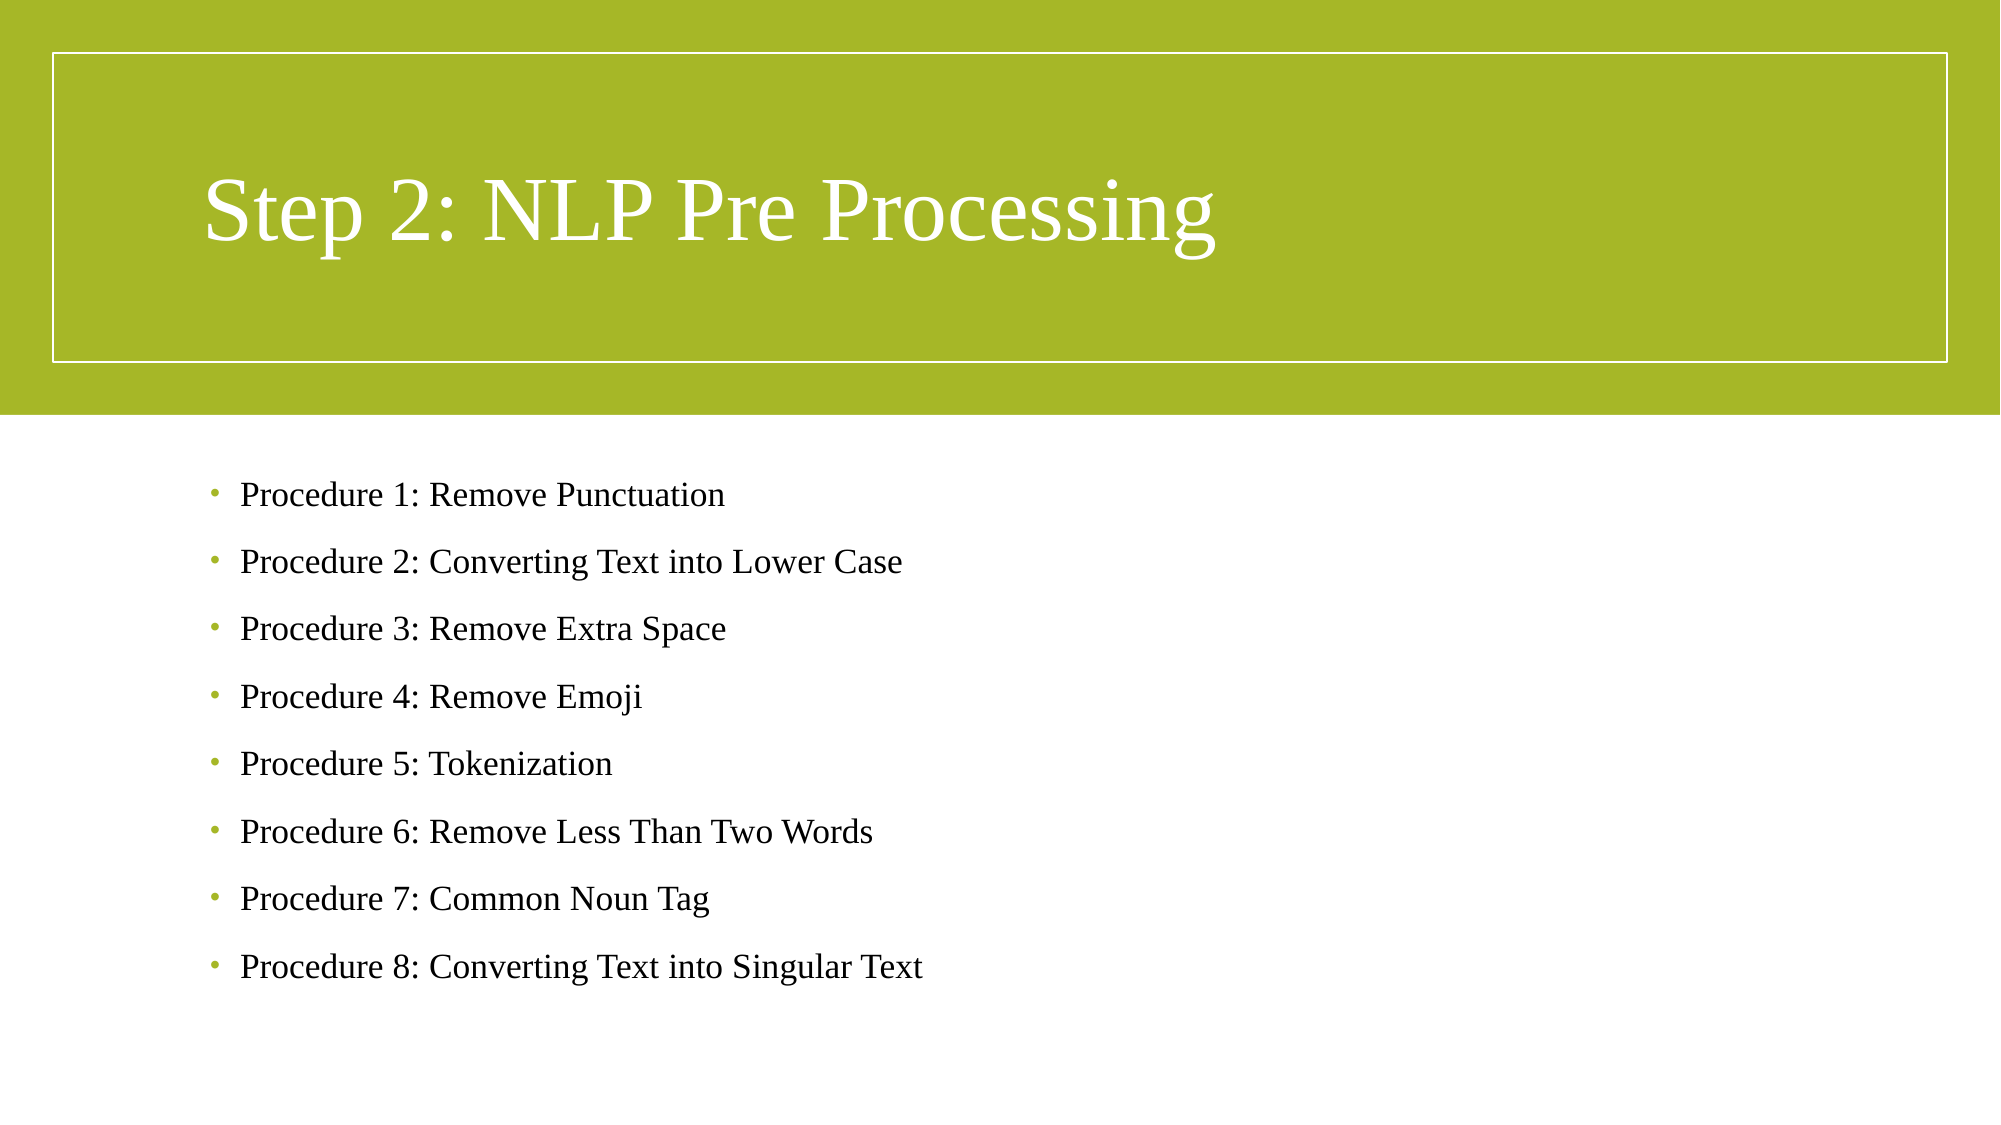

# Step 2: NLP Pre Processing

Procedure 1: Remove Punctuation
Procedure 2: Converting Text into Lower Case
Procedure 3: Remove Extra Space
Procedure 4: Remove Emoji
Procedure 5: Tokenization
Procedure 6: Remove Less Than Two Words
Procedure 7: Common Noun Tag
Procedure 8: Converting Text into Singular Text